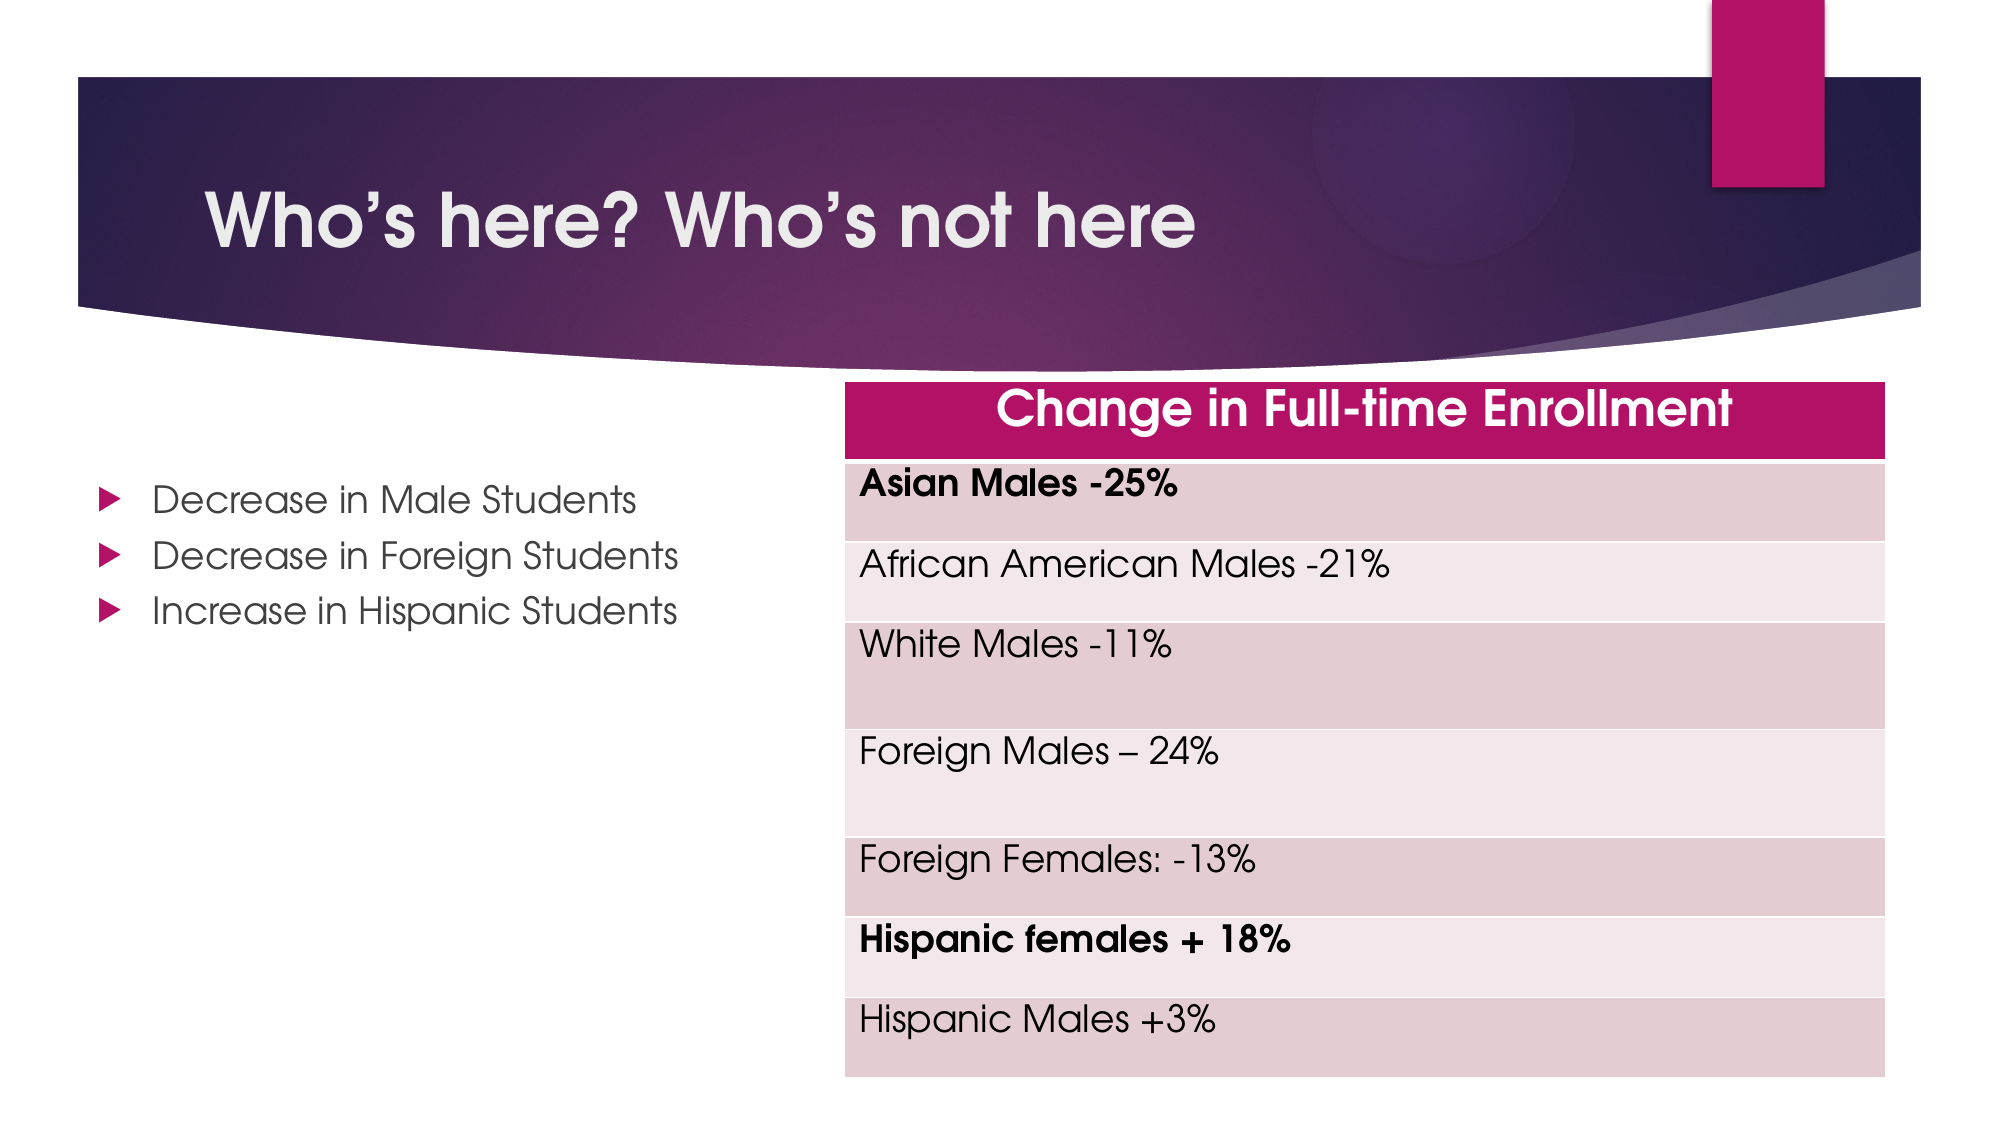

# Who’s here? Who’s not here
| Change in Full-time Enrollment |
| --- |
| Asian Males -25% |
| African American Males -21% |
| White Males -11% |
| Foreign Males – 24% |
| Foreign Females: -13% |
| Hispanic females + 18% |
| Hispanic Males +3% |

Decrease in Male Students
Decrease in Foreign Students
Increase in Hispanic Students